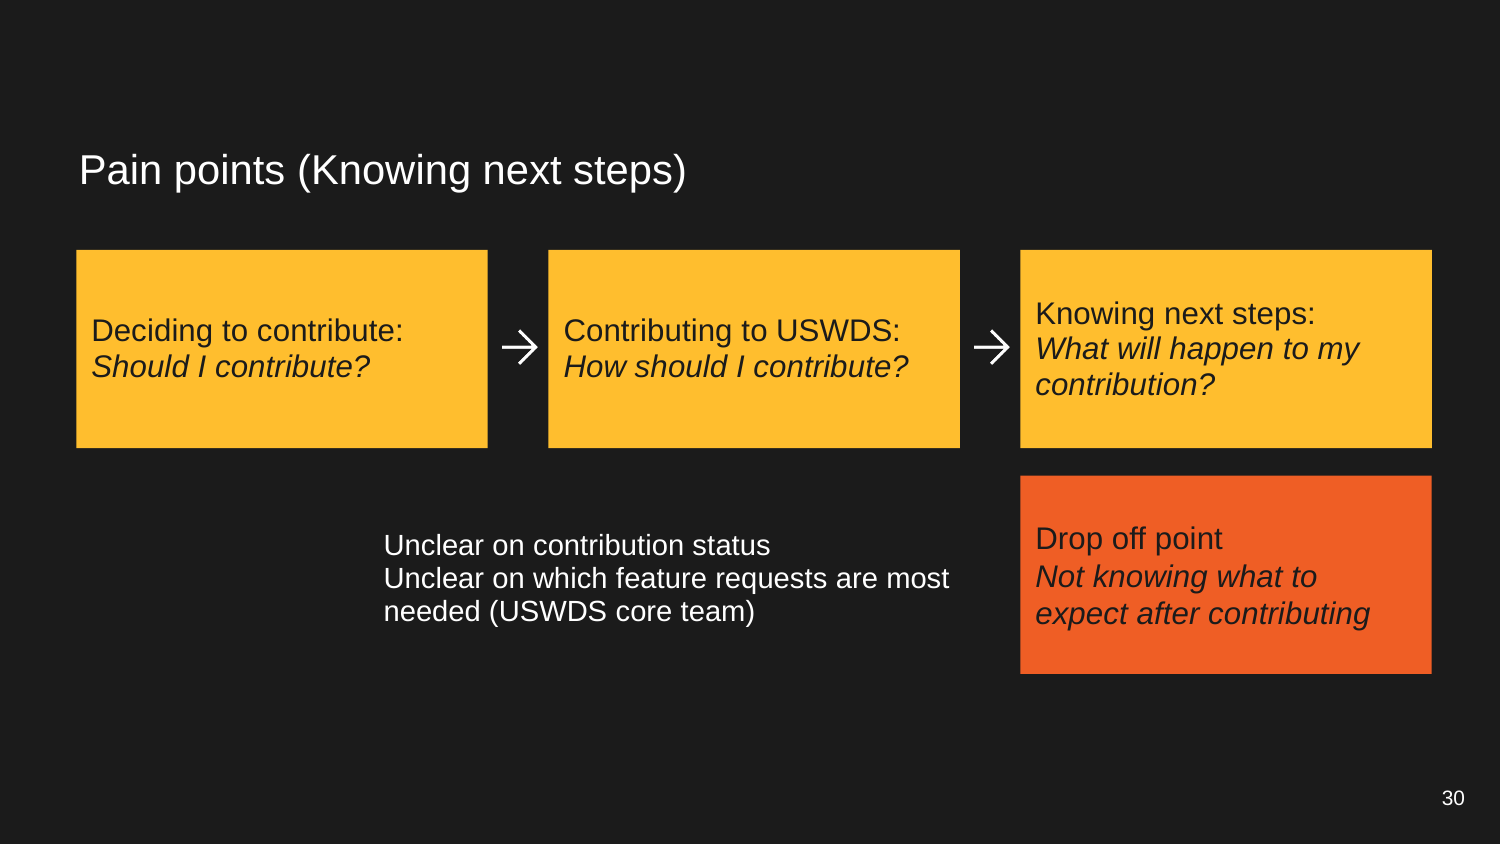

# Pain points (Knowing next steps)
Deciding to contribute:
Should I contribute?
Contributing to USWDS:
How should I contribute?
Knowing next steps:
What will happen to my contribution?
Drop off point
Not knowing what to expect after contributing
Unclear on contribution status
Unclear on which feature requests are most needed (USWDS core team)
30